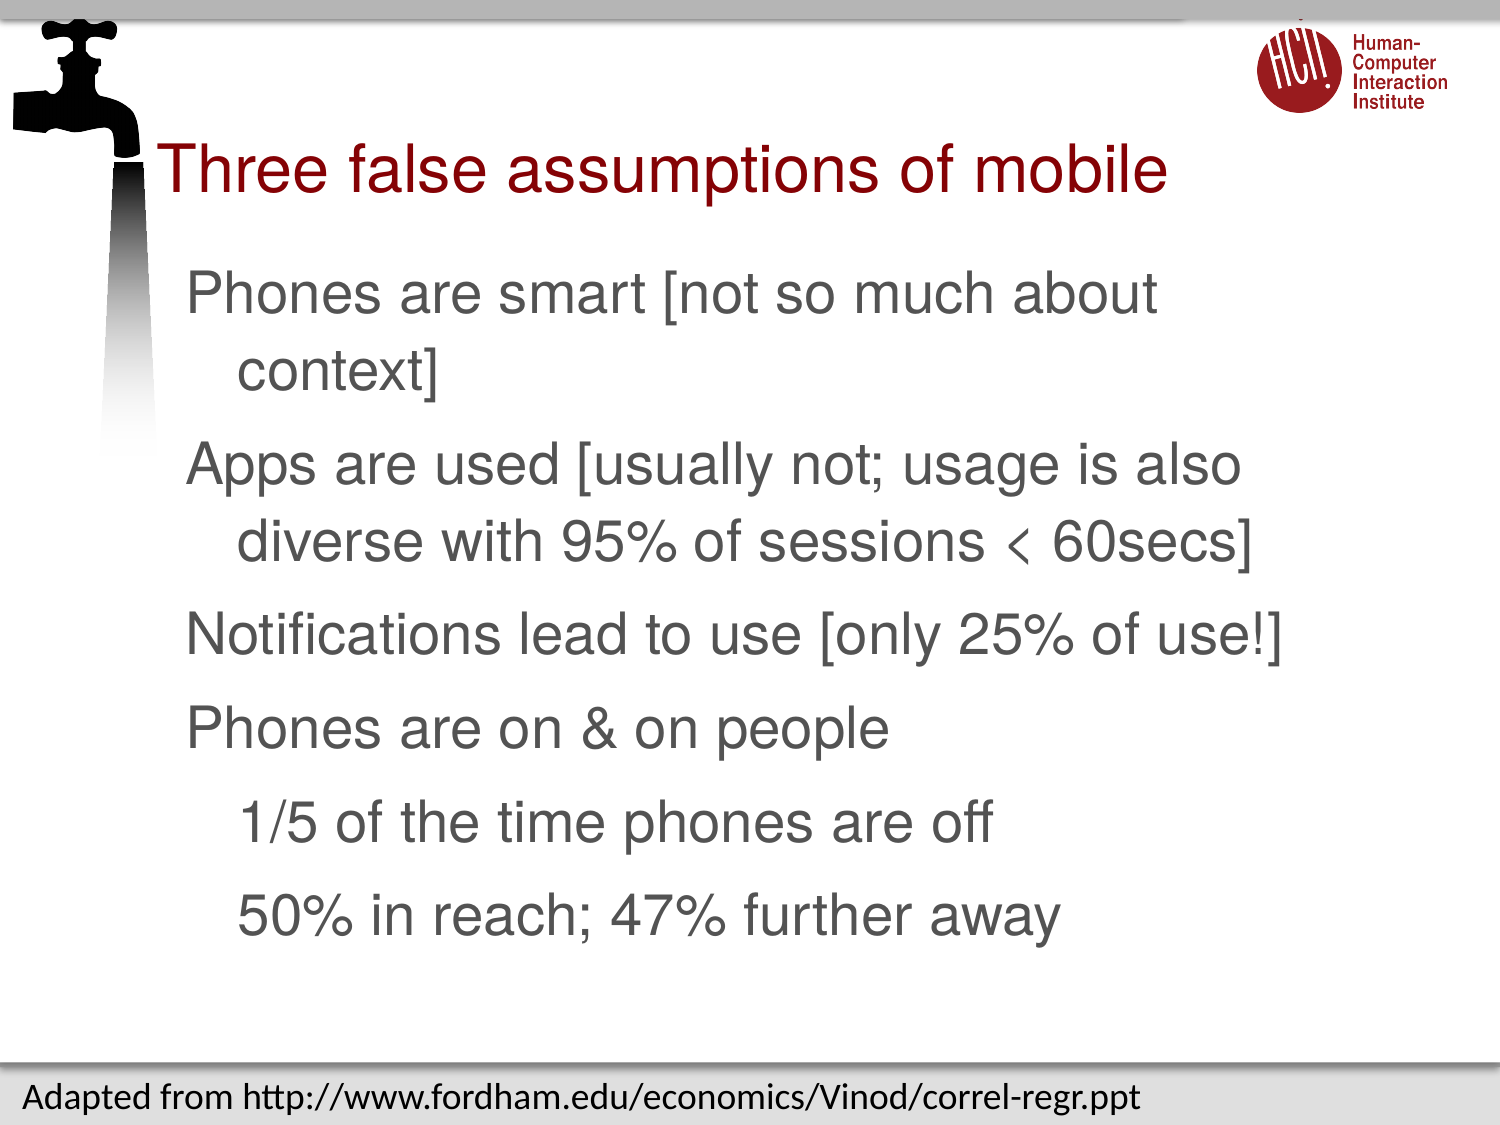

# Three false assumptions of mobile
Phones are smart [not so much about context]
Apps are used [usually not; usage is also diverse with 95% of sessions < 60secs]
Notifications lead to use [only 25% of use!]
Phones are on & on people
	1/5 of the time phones are off
	50% in reach; 47% further away

Adapted from http://www.fordham.edu/economics/Vinod/correl-regr.ppt